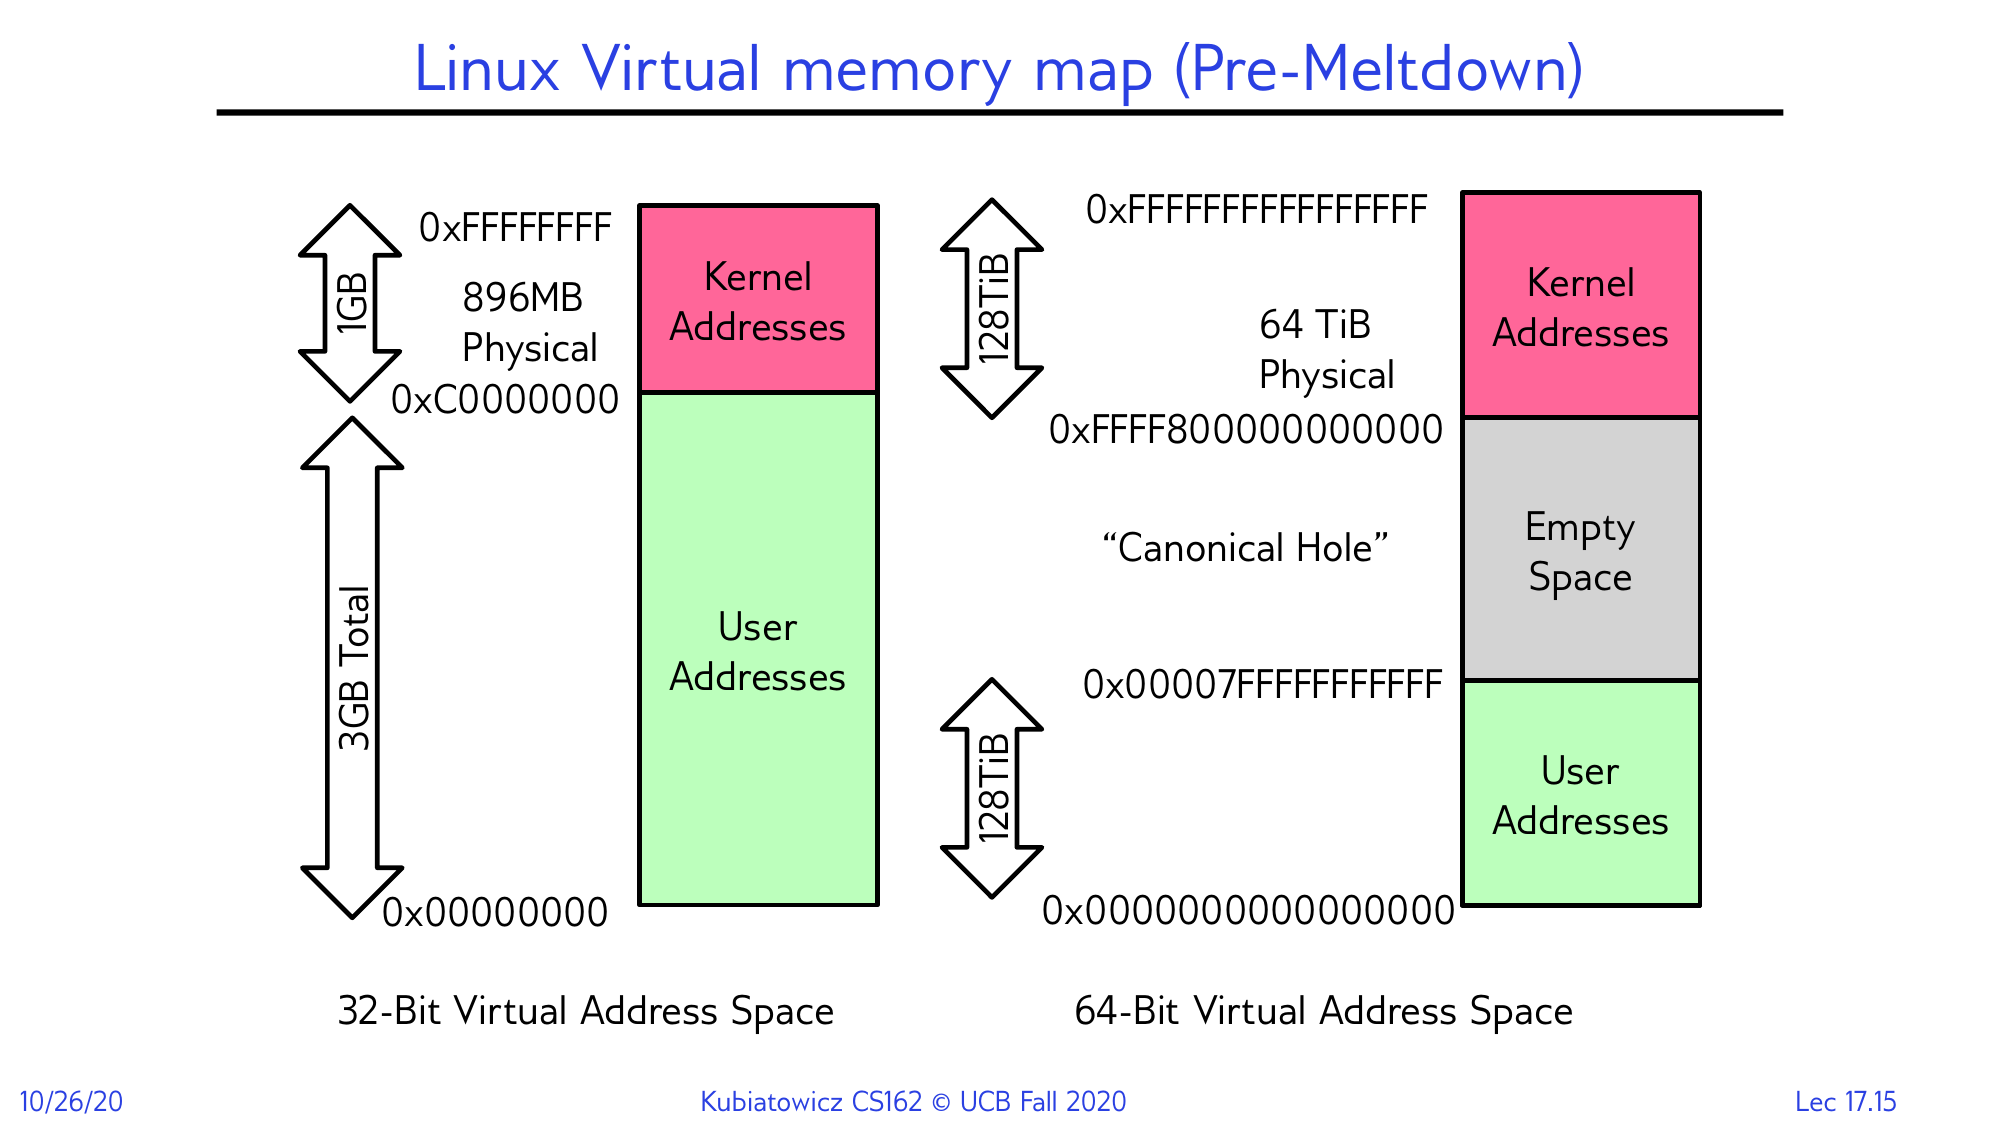

# Linux Virtual memory map (Pre-Meltdown)
0xFFFFFFFFFFFFFFFF
0xFFFFFFFF
Kernel
Addresses
128TiB
1GB
Kernel
Addresses
896MB
Physical
64 TiB
Physical
0xC0000000
User
Addresses
0xFFFF800000000000
3GB Total
Empty
Space
“Canonical Hole”
0x00007FFFFFFFFFFF
128TiB

User
Addresses
0x0000000000000000
0x00000000
32-Bit Virtual Address Space
64-Bit Virtual Address Space